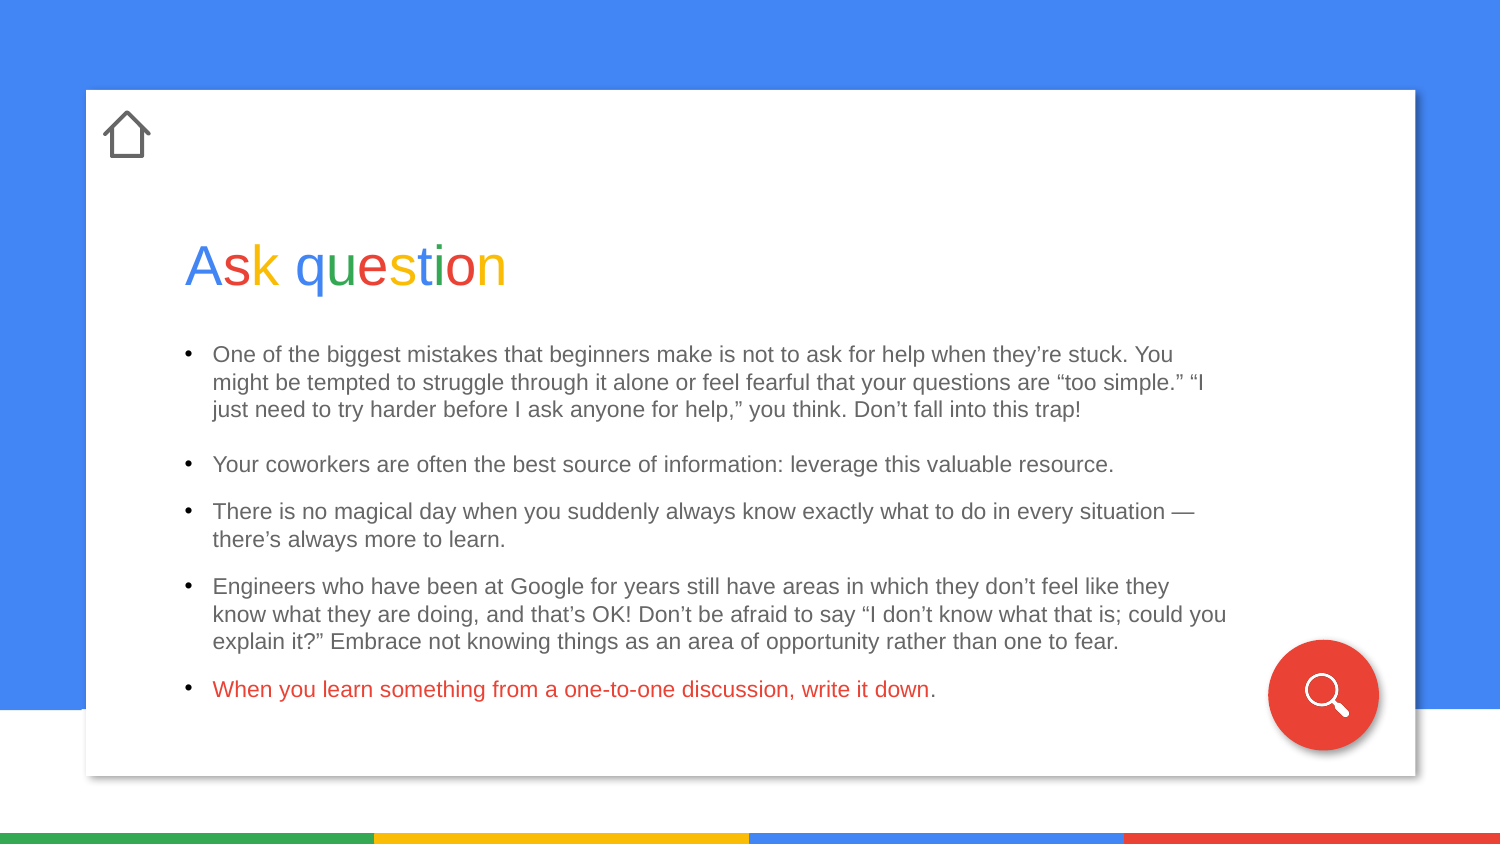

Ask question
One of the biggest mistakes that beginners make is not to ask for help when they’re stuck. You might be tempted to struggle through it alone or feel fearful that your questions are “too simple.” “I just need to try harder before I ask anyone for help,” you think. Don’t fall into this trap!

Your coworkers are often the best source of information: leverage this valuable resource.

There is no magical day when you suddenly always know exactly what to do in every situation — there’s always more to learn.

Engineers who have been at Google for years still have areas in which they don’t feel like they know what they are doing, and that’s OK! Don’t be afraid to say “I don’t know what that is; could you explain it?” Embrace not knowing things as an area of opportunity rather than one to fear.

When you learn something from a one-to-one discussion, write it down.